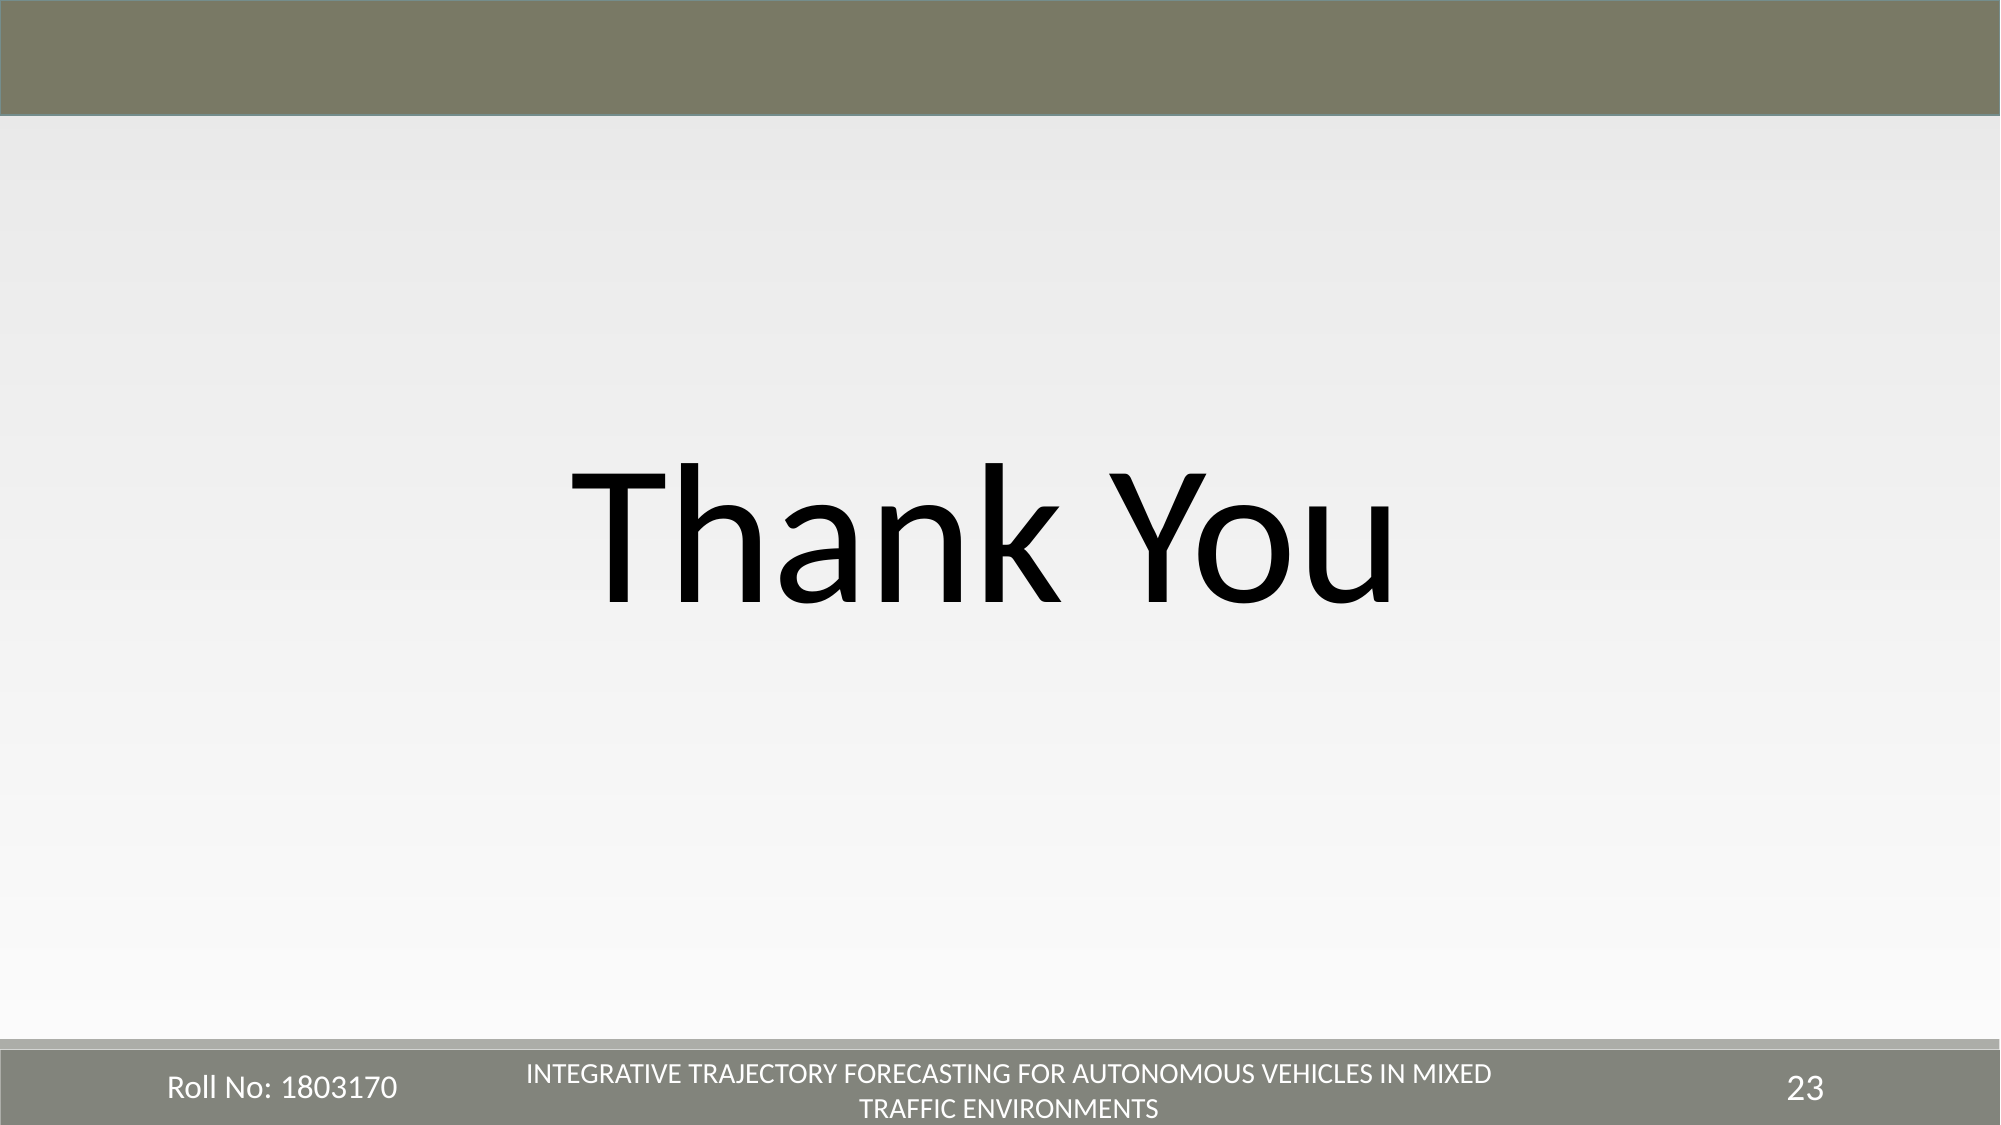

Thank You
Roll No: 1803170
23
Integrative Trajectory Forecasting for Autonomous Vehicles in Mixed Traffic Environments